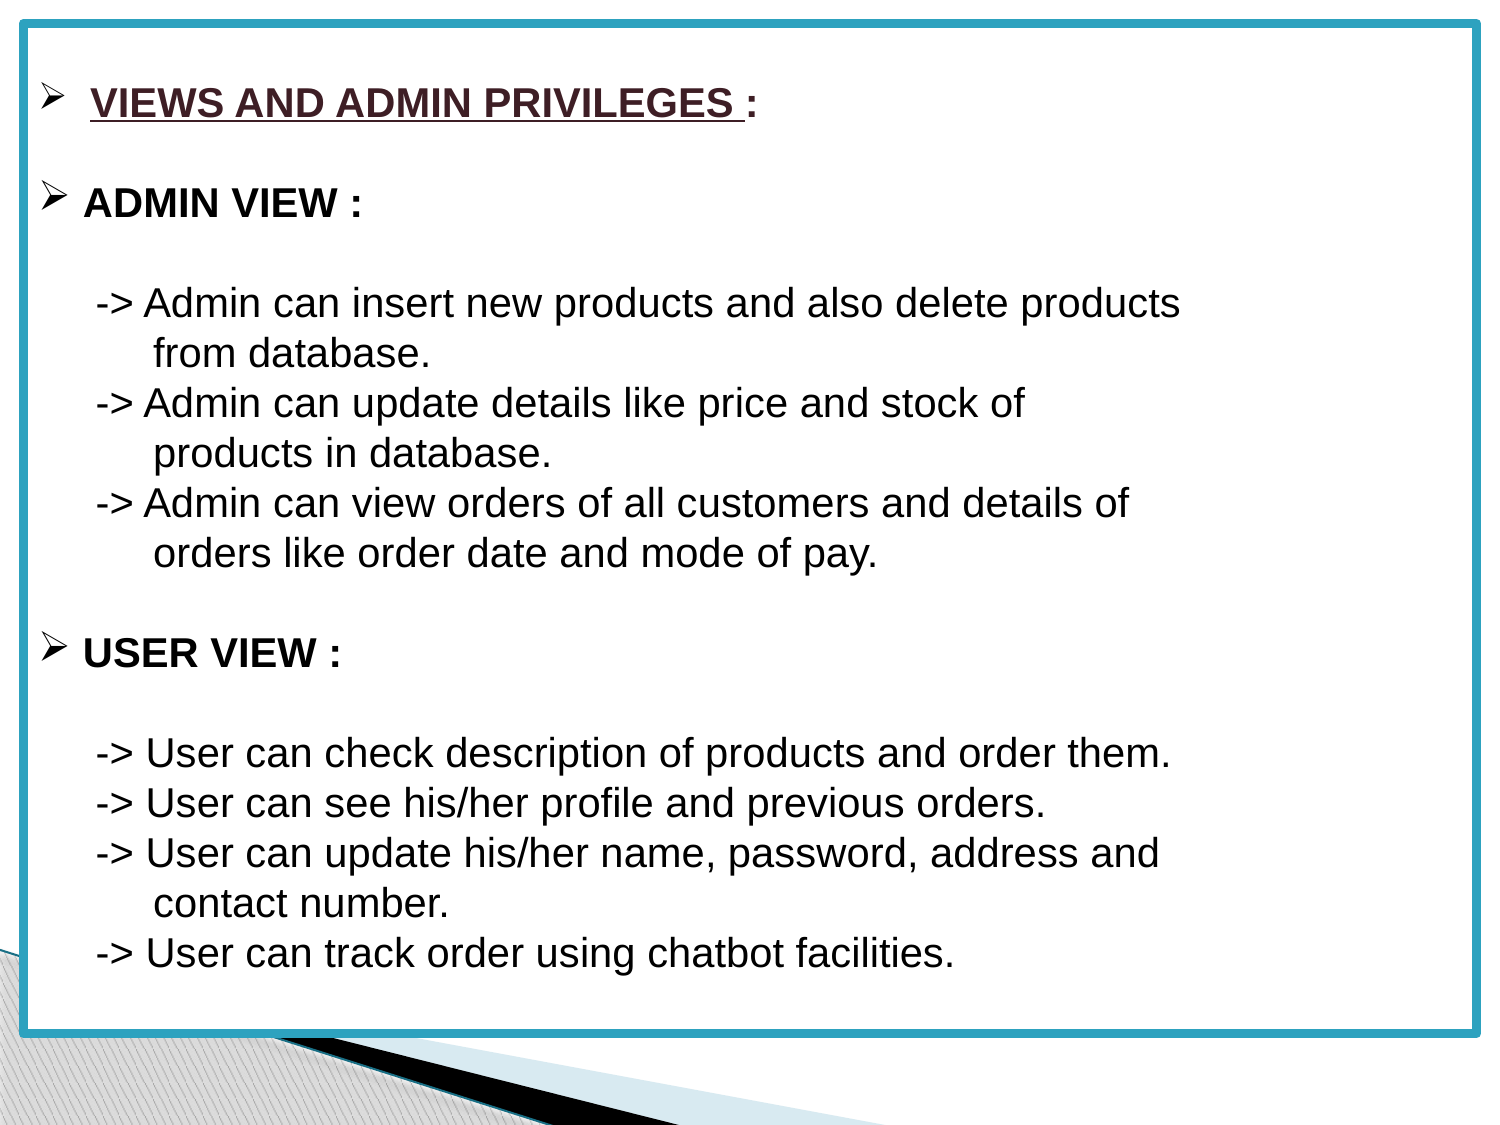

VIEWS AND ADMIN PRIVILEGES :

 ADMIN VIEW :

     -> Admin can insert new products and also delete products
          from database.
     -> Admin can update details like price and stock of
          products in database.
     -> Admin can view orders of all customers and details of
          orders like order date and mode of pay.

 USER VIEW :

     -> User can check description of products and order them.
     -> User can see his/her profile and previous orders.
     -> User can update his/her name, password, address and
          contact number.
     -> User can track order using chatbot facilities.